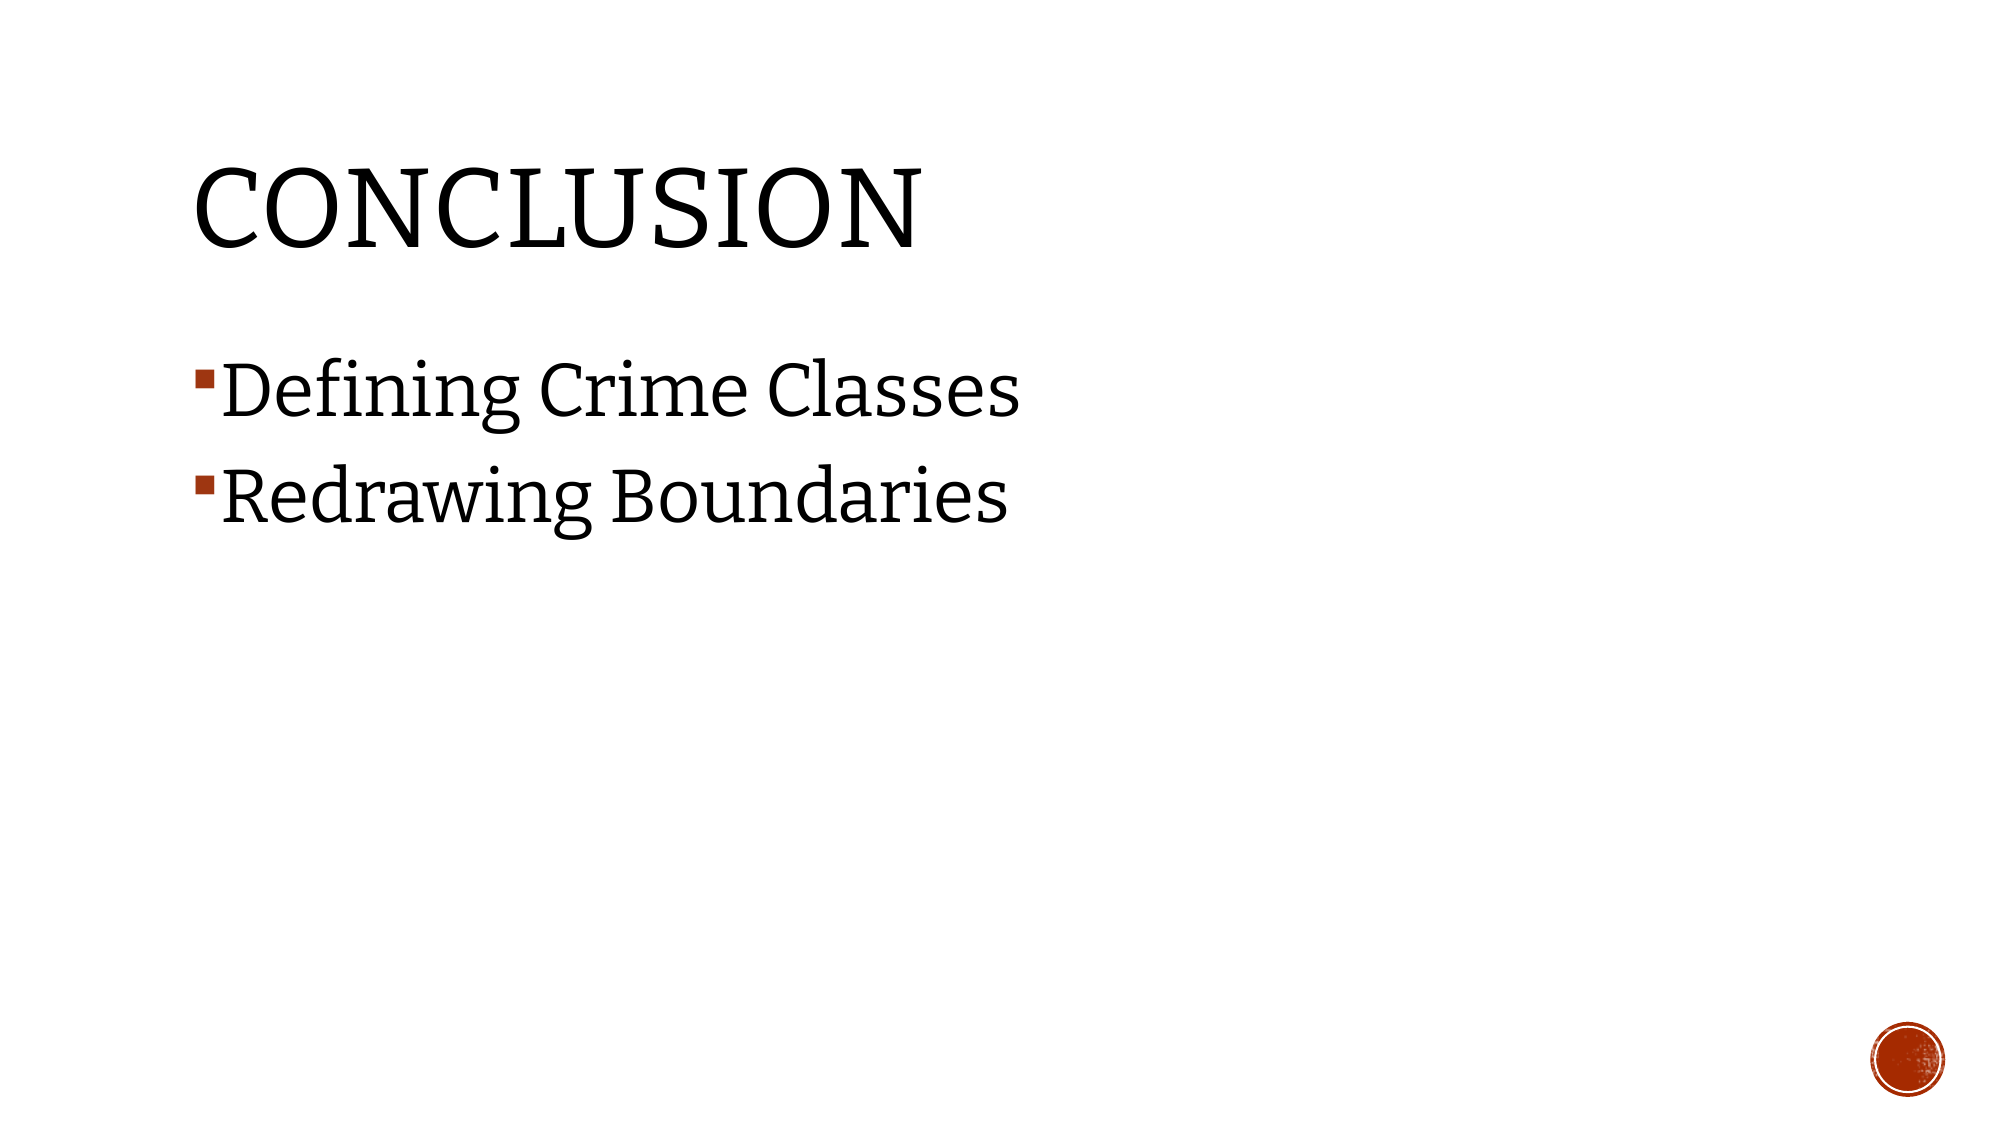

# Conclusion
Defining Crime Classes
Redrawing Boundaries